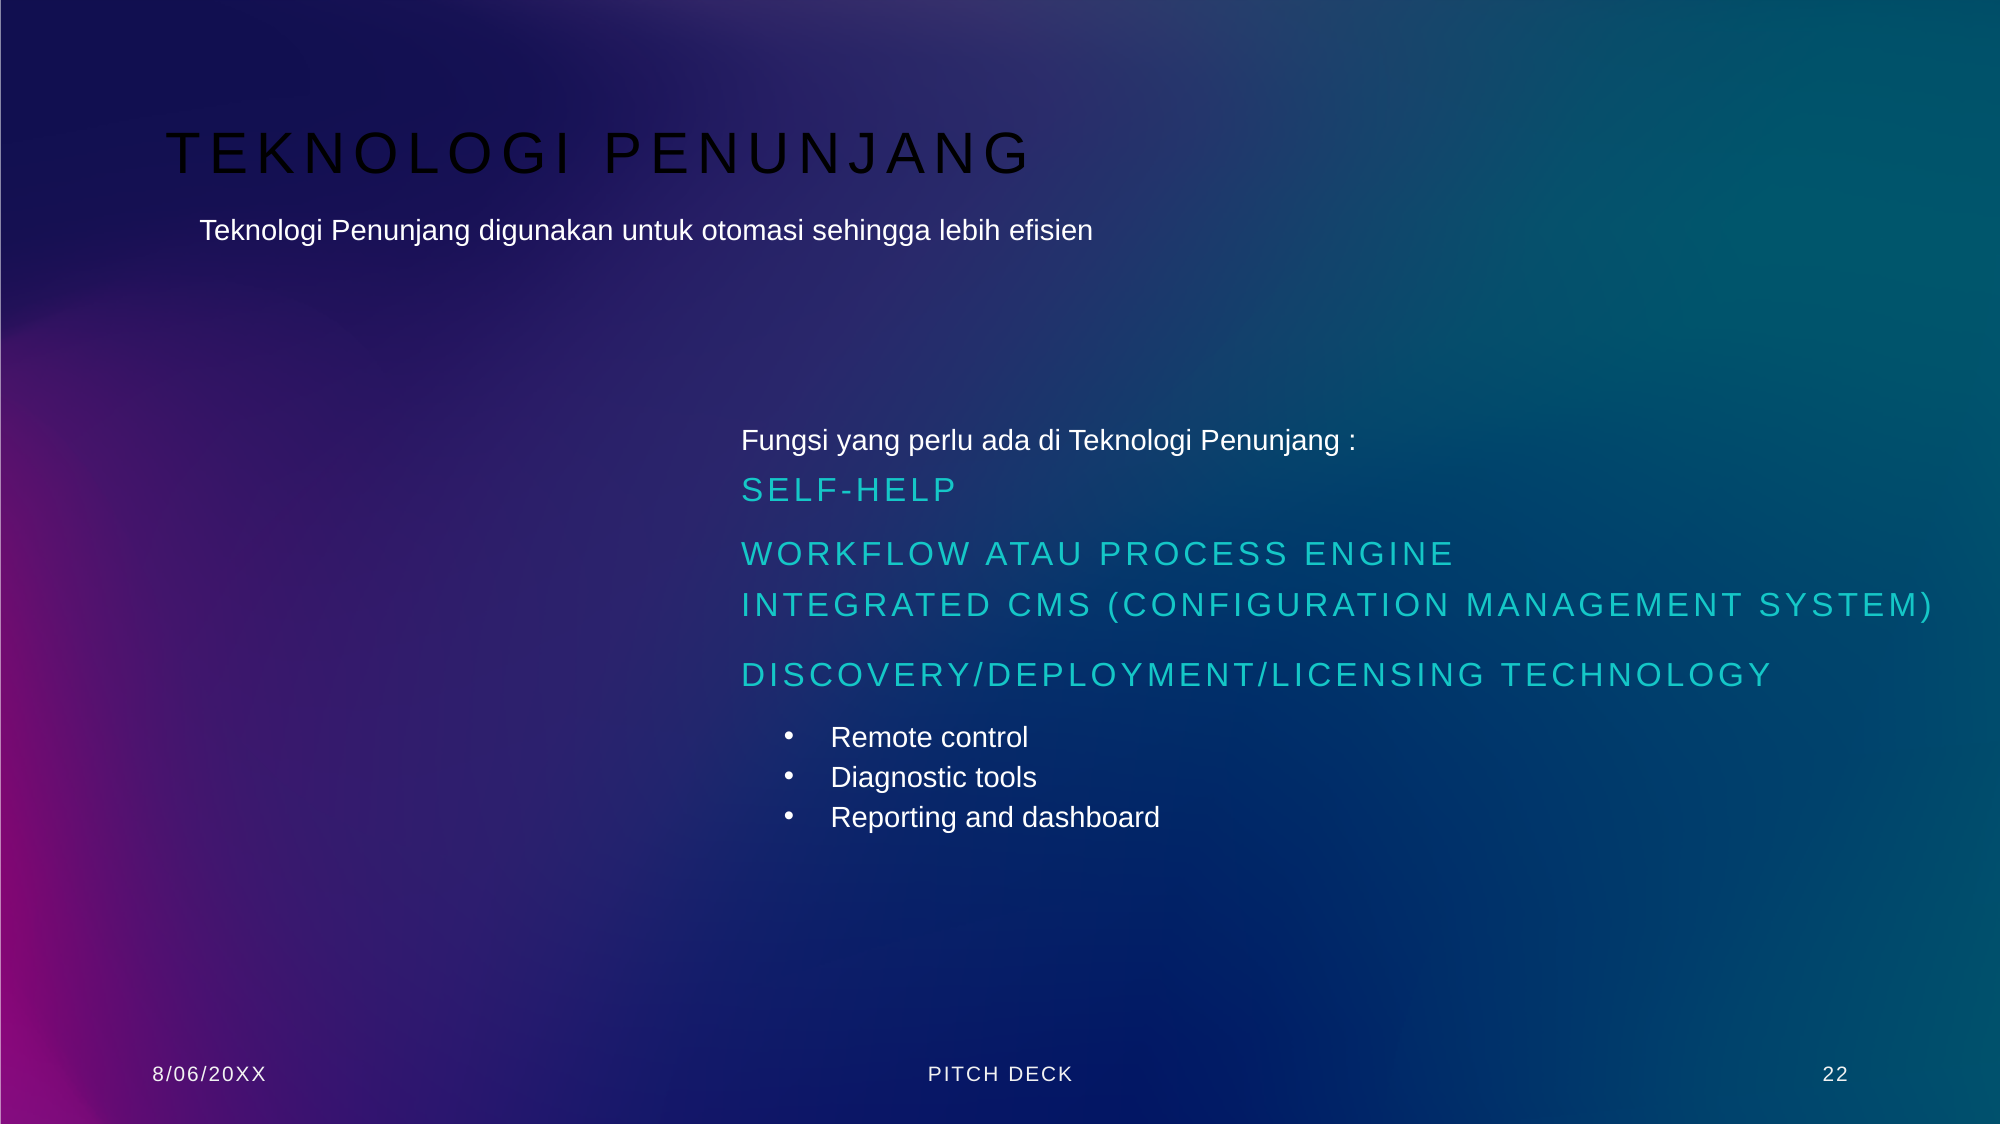

# Teknologi penunjang
Teknologi Penunjang digunakan untuk otomasi sehingga lebih efisien
Fungsi yang perlu ada di Teknologi Penunjang :
Self-help
Workflow atau process engine
Integrated CMS (configuration management system)
Discovery/deployment/licensing technology
Remote control
Diagnostic tools
Reporting and dashboard
8/06/20XX
PITCH DECK
22